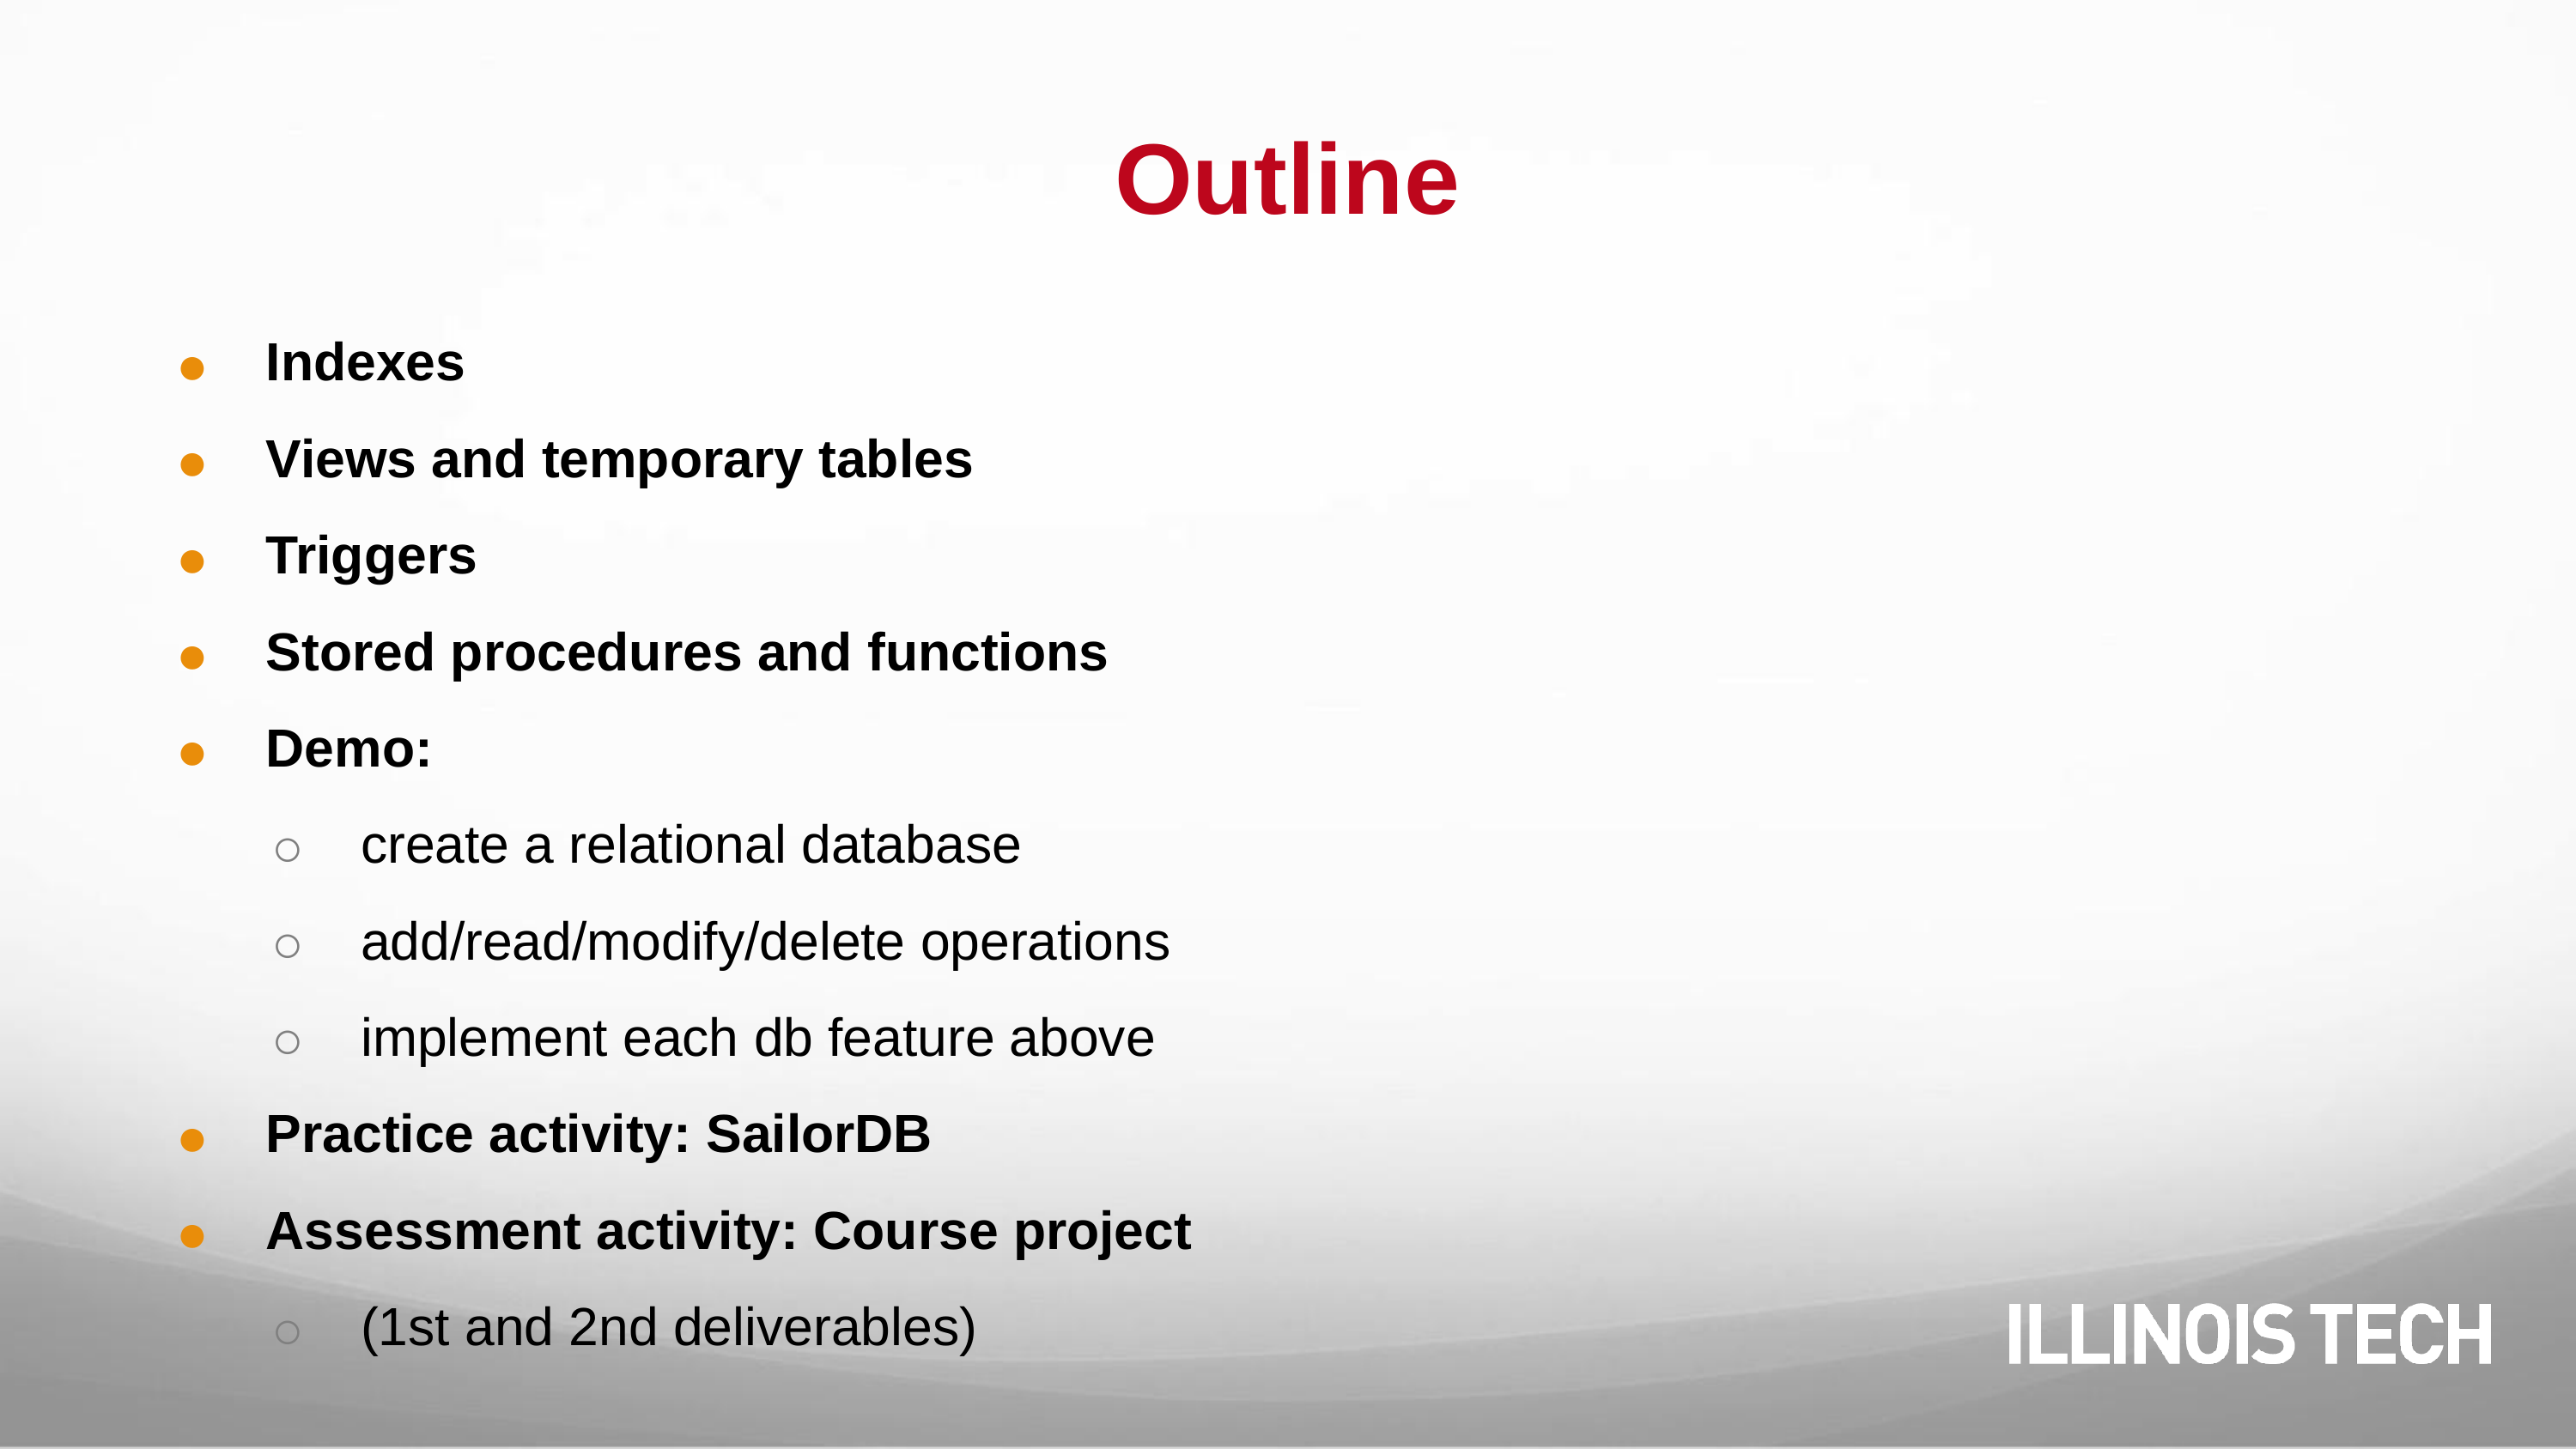

# Outline
Indexes
Views and temporary tables
Triggers
Stored procedures and functions
Demo:
create a relational database
add/read/modify/delete operations
implement each db feature above
Practice activity: SailorDB
Assessment activity: Course project
(1st and 2nd deliverables)